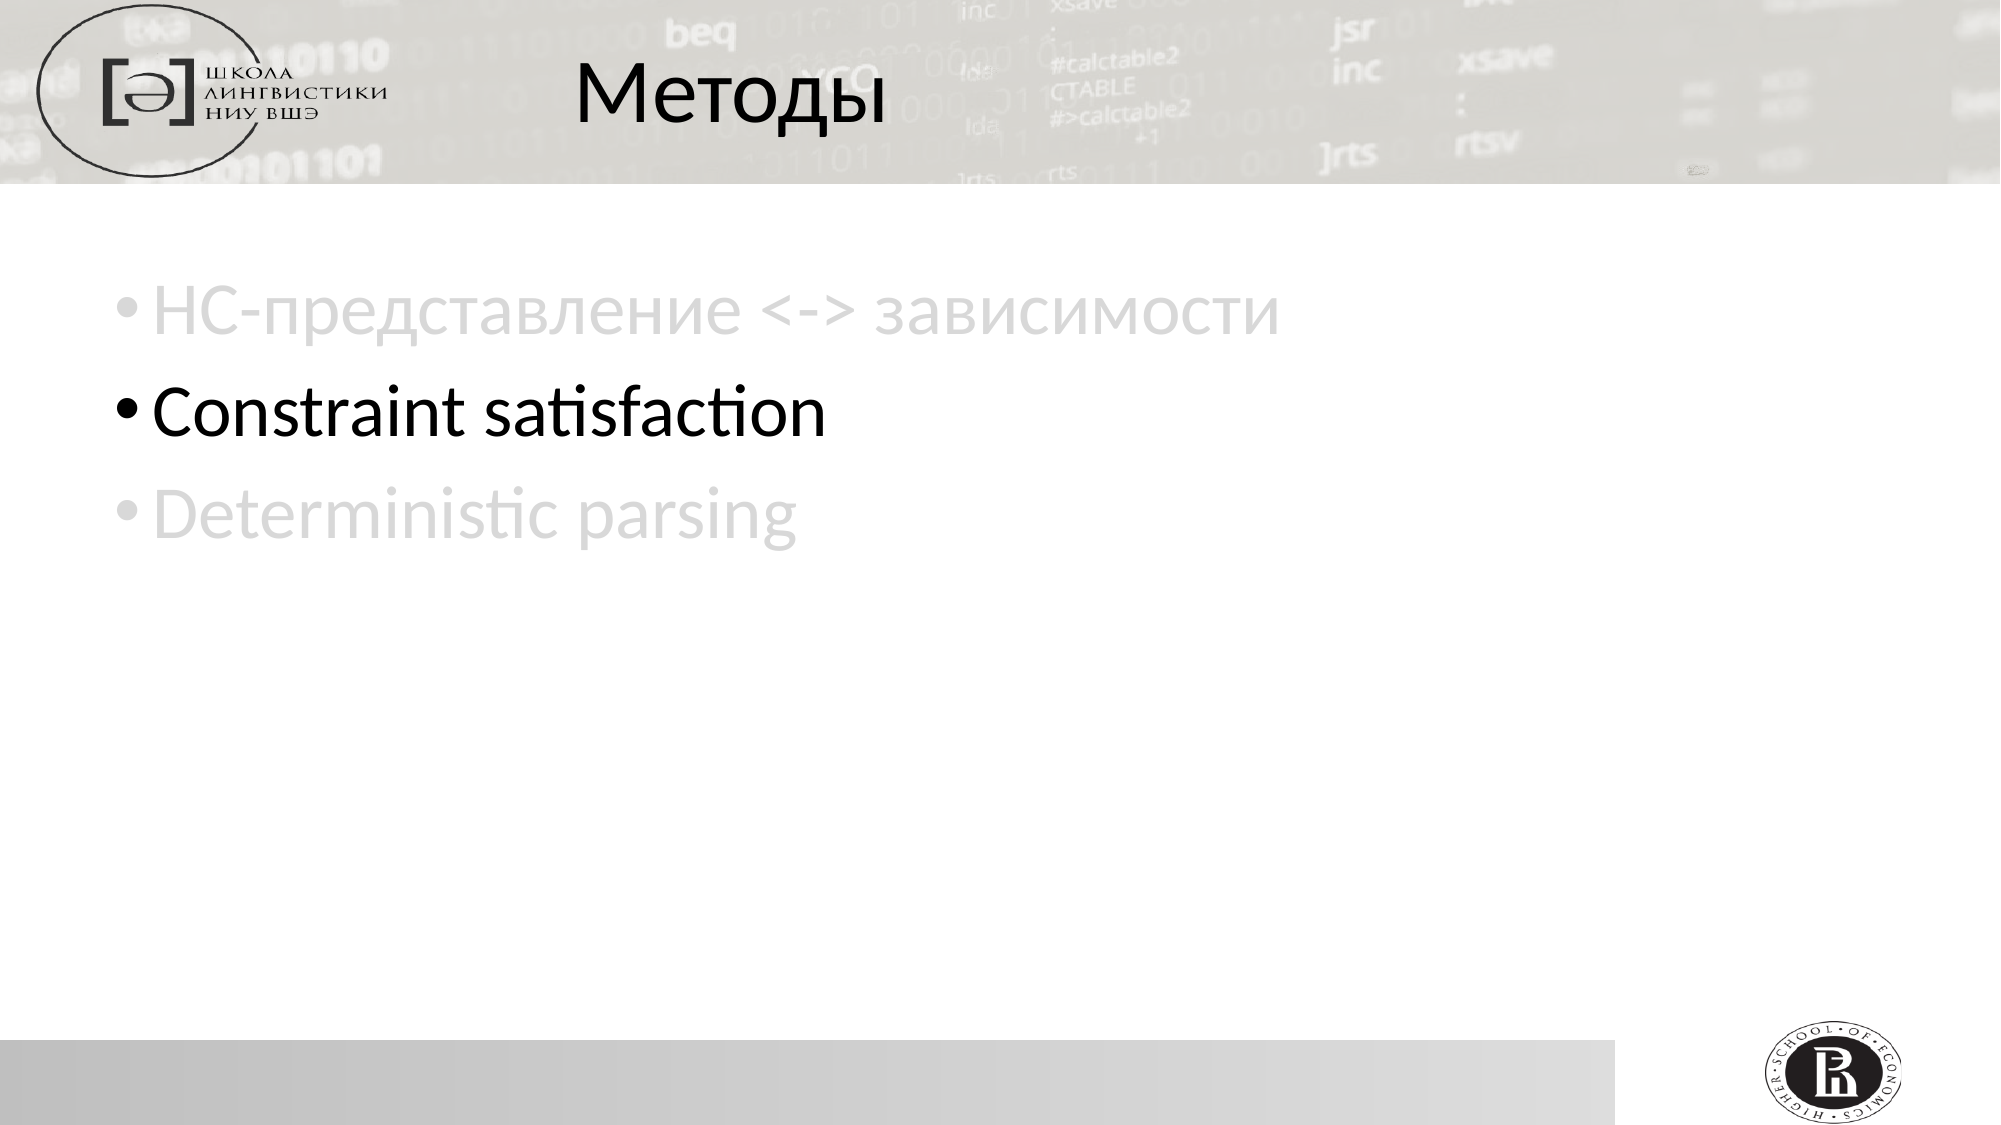

Методы
НС-представление <-> зависимости
Constraint satisfaction
Deterministic parsing